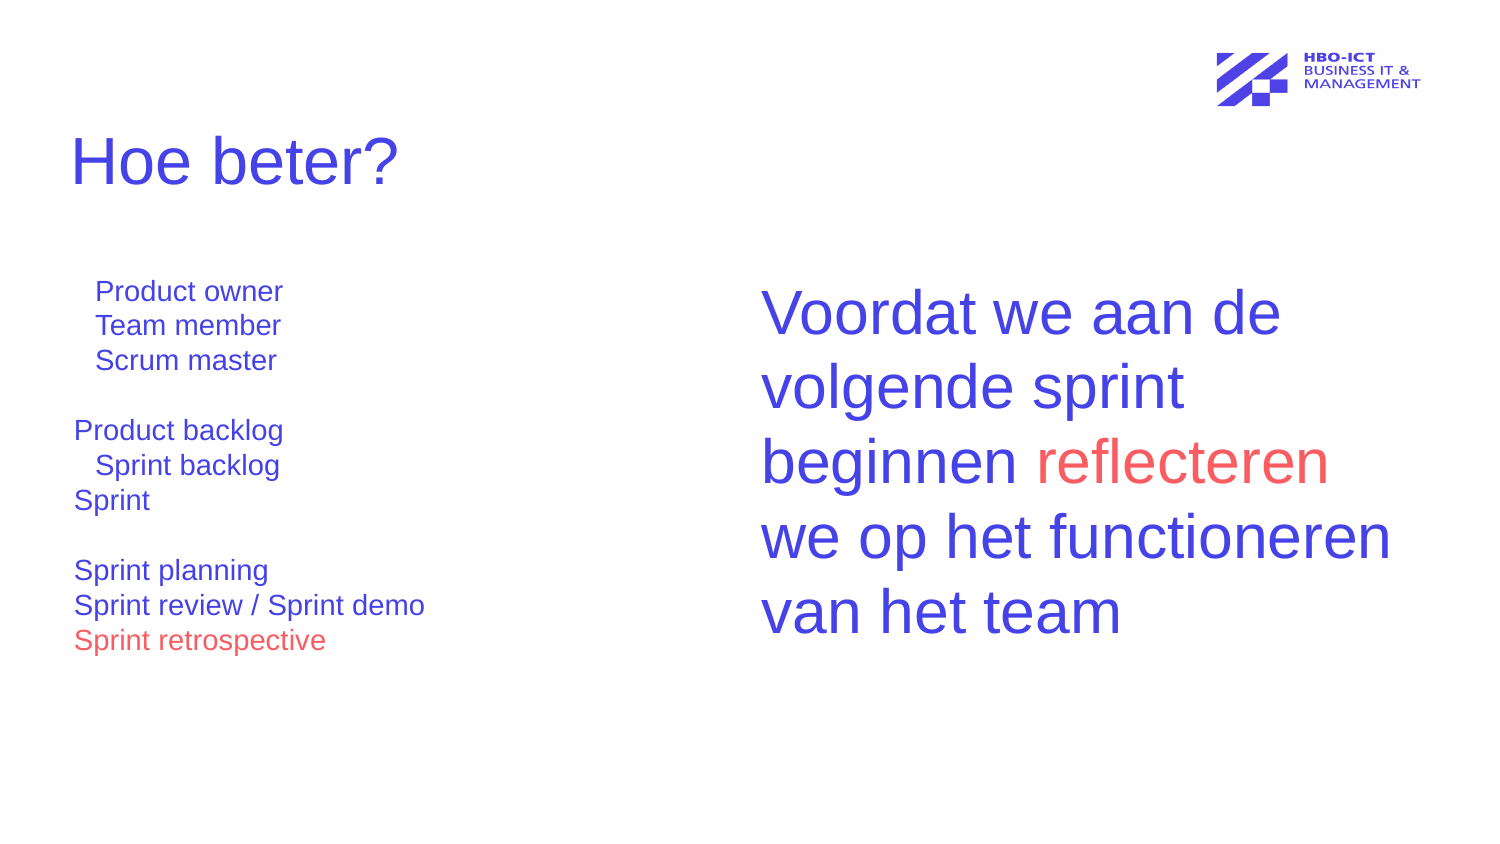

# Hoe beter?
Voordat we aan de volgende sprint beginnen reflecteren we op het functioneren van het team
Product owner
Team member
Scrum master

Product backlog
Sprint backlog
Sprint

Sprint planning
Sprint review / Sprint demo
Sprint retrospective